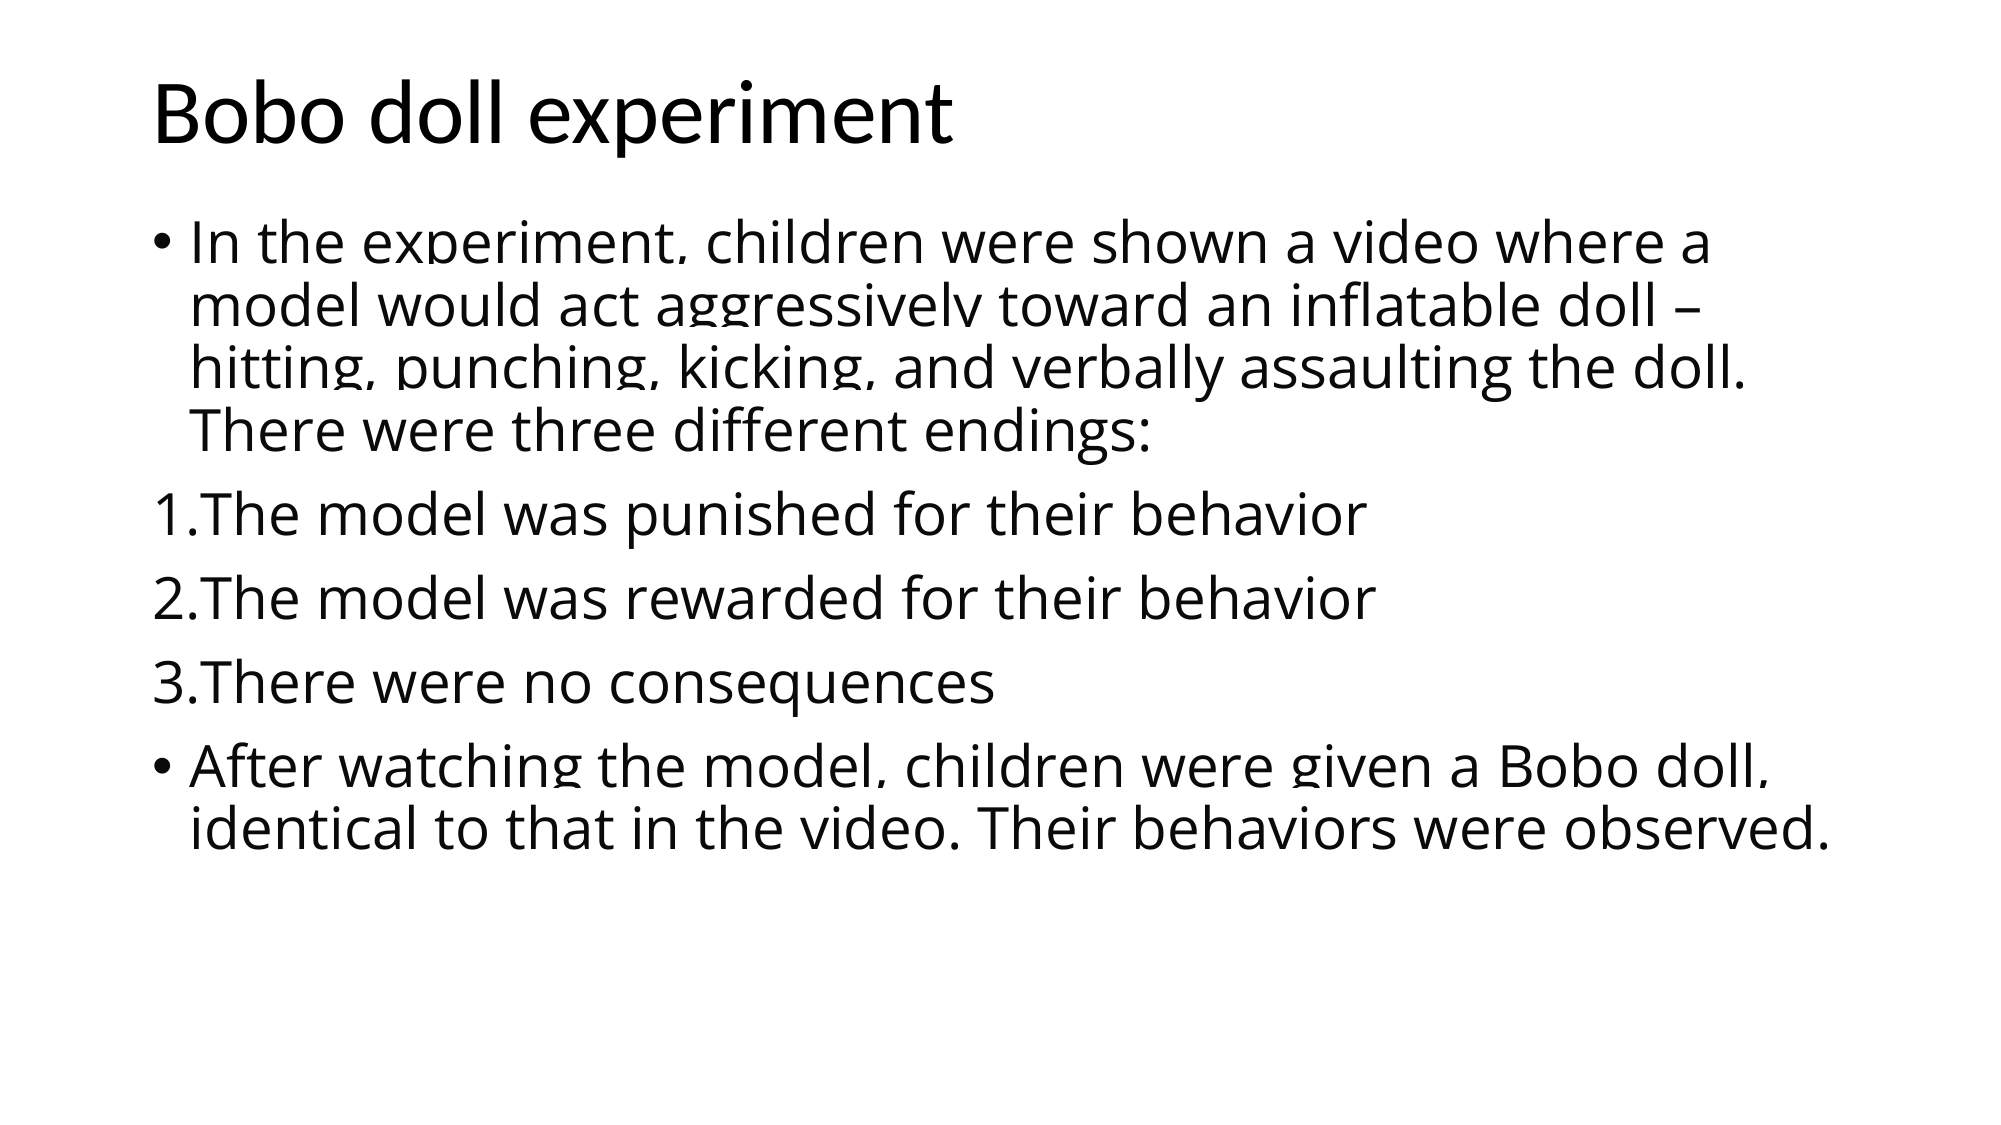

# Bobo doll experiment
In the experiment, children were shown a video where a model would act aggressively toward an inflatable doll – hitting, punching, kicking, and verbally assaulting the doll. There were three different endings:
The model was punished for their behavior
The model was rewarded for their behavior
There were no consequences
After watching the model, children were given a Bobo doll, identical to that in the video. Their behaviors were observed.